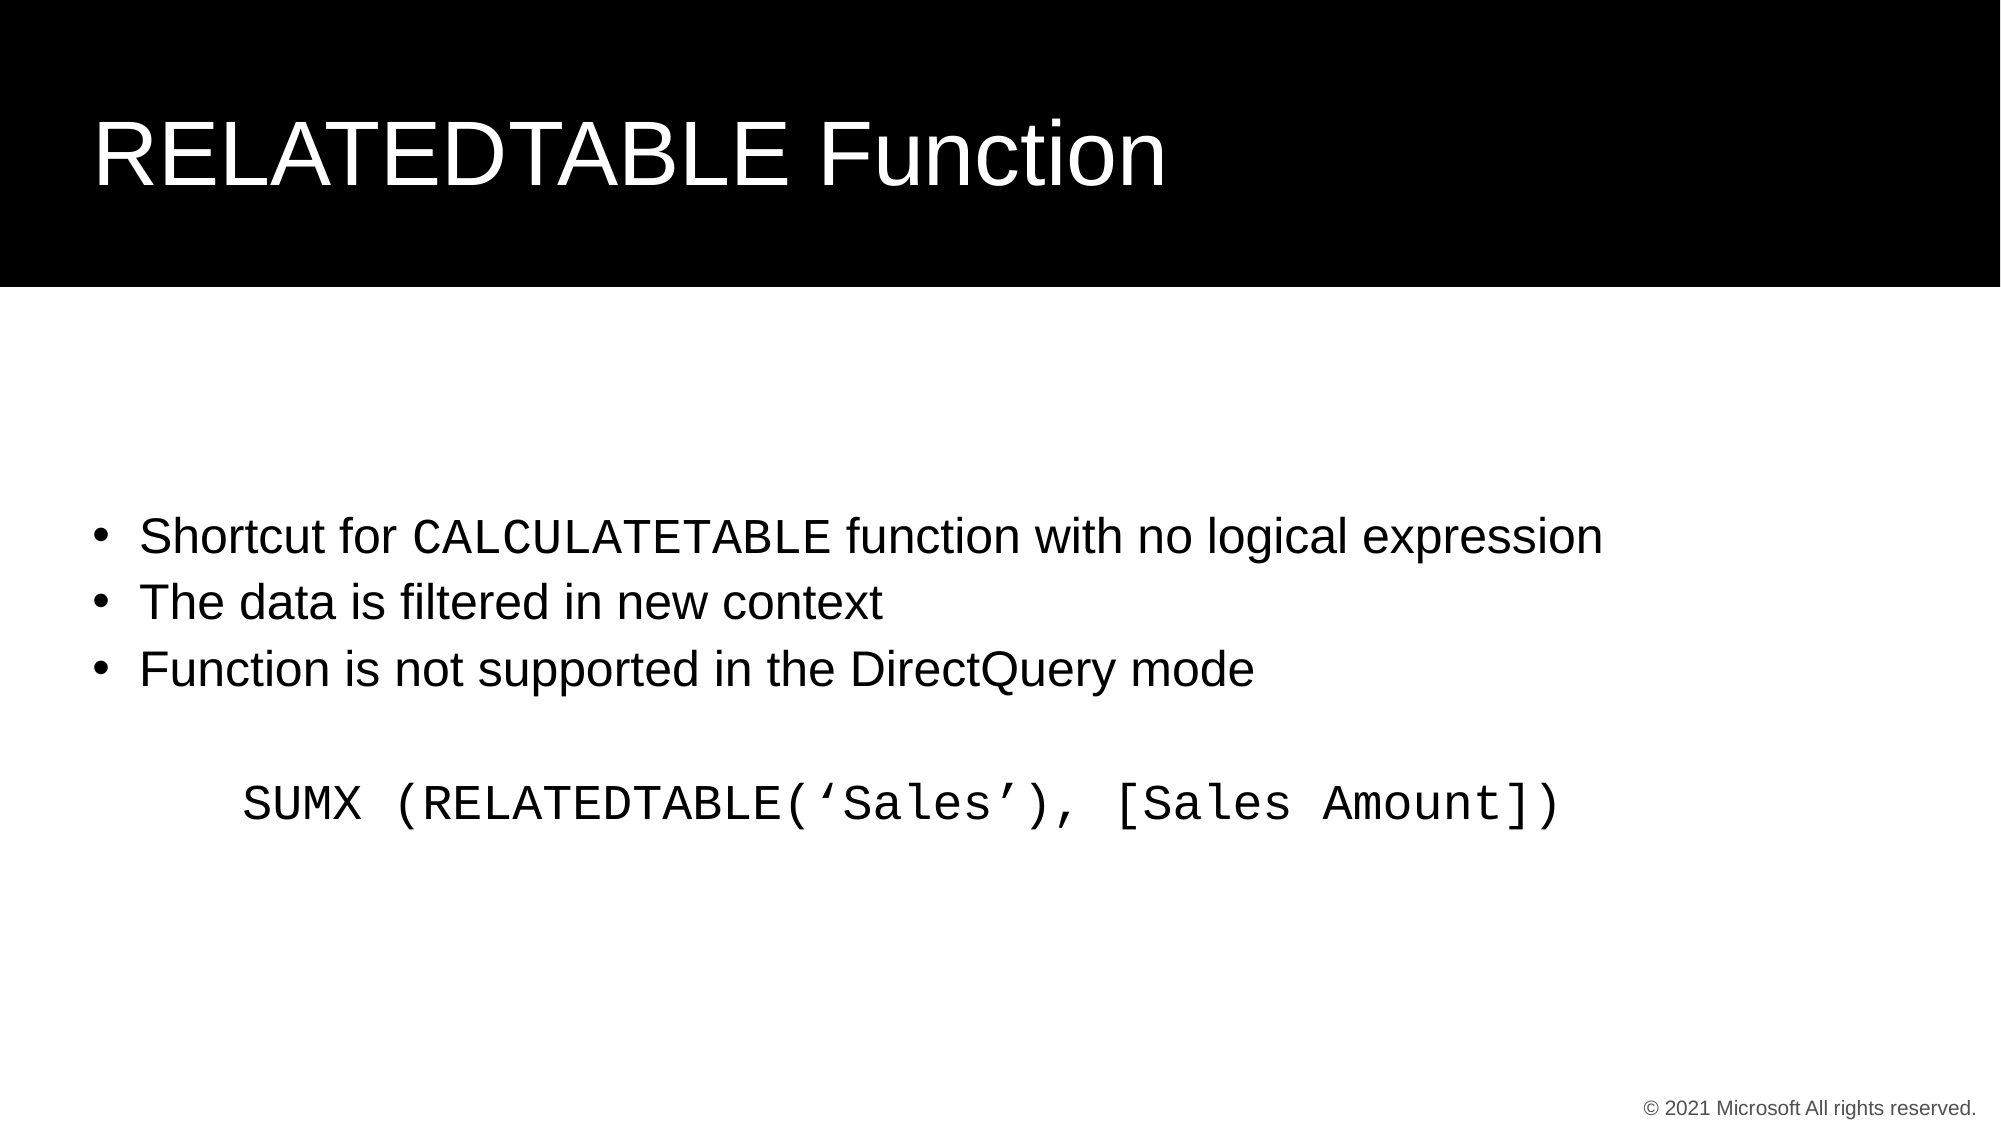

RELATEDTABLE Function

Shortcut for CALCULATETABLE function with no logical expression
The data is filtered in new context
Function is not supported in the DirectQuery mode

	SUMX (RELATEDTABLE(‘Sales’), [Sales Amount])

© 2021 Microsoft All rights reserved.